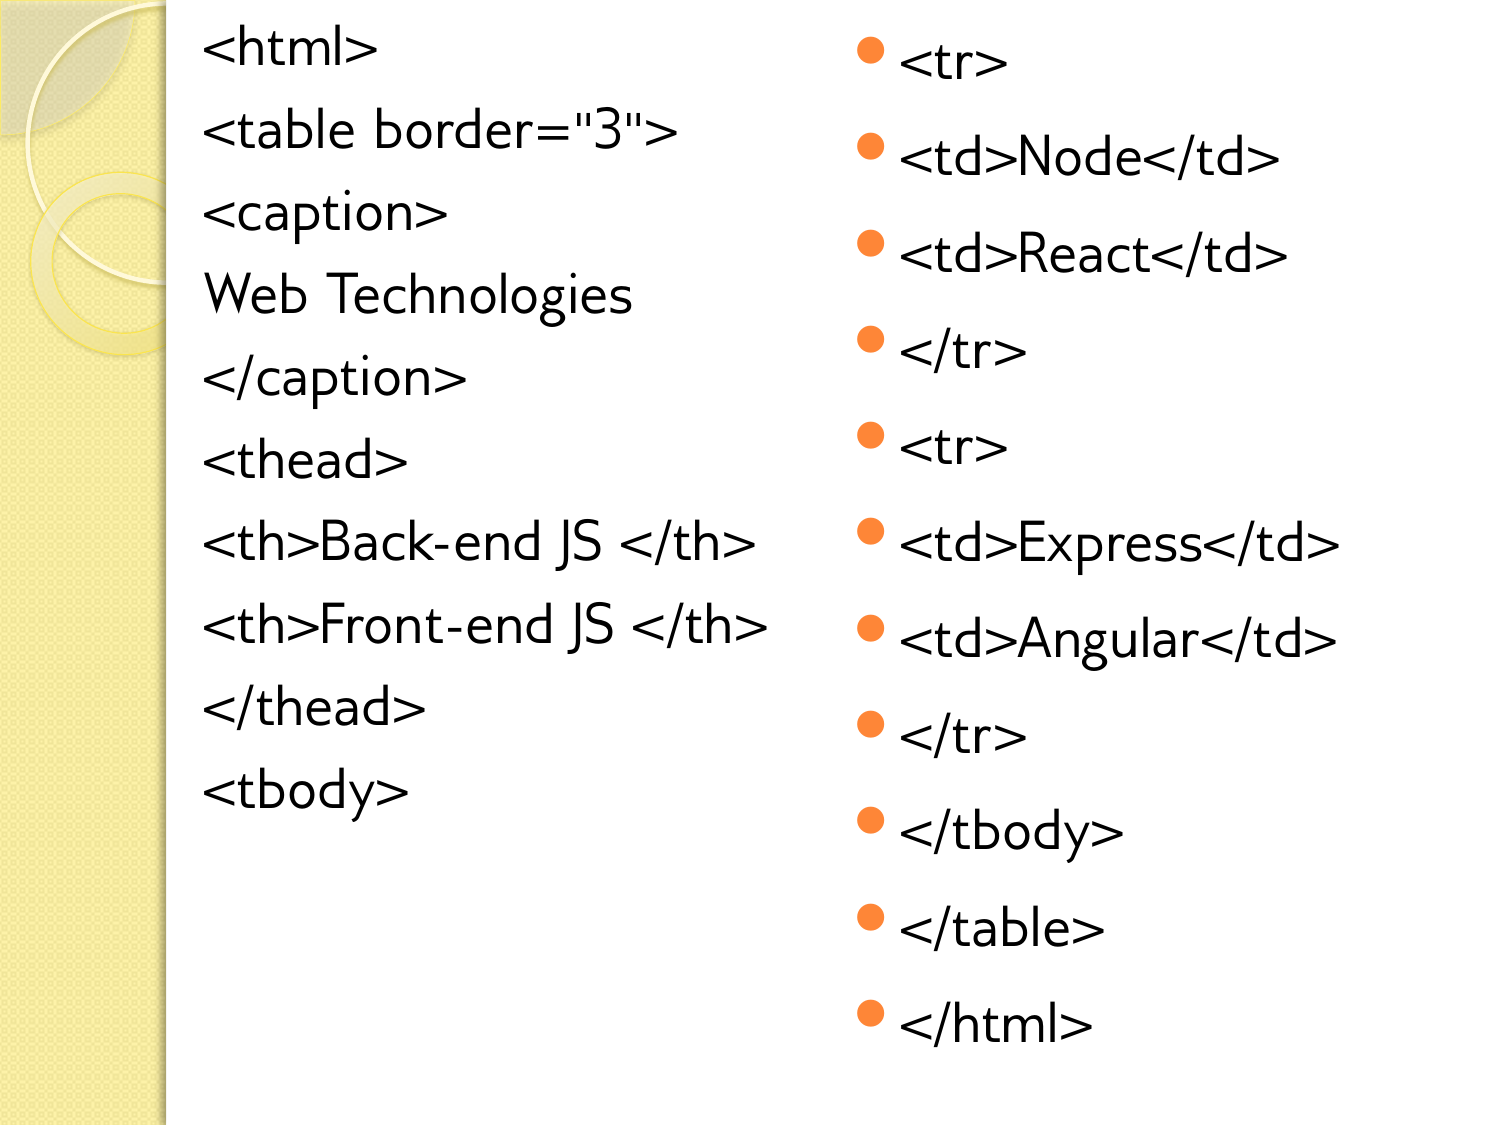

<html>
<table border="3">
<caption>
Web Technologies
</caption>
<thead>
<th>Back-end JS </th>
<th>Front-end JS </th>
</thead>
<tbody>
<tr>
<td>Node</td>
<td>React</td>
</tr>
<tr>
<td>Express</td>
<td>Angular</td>
</tr>
</tbody>
</table>
</html>